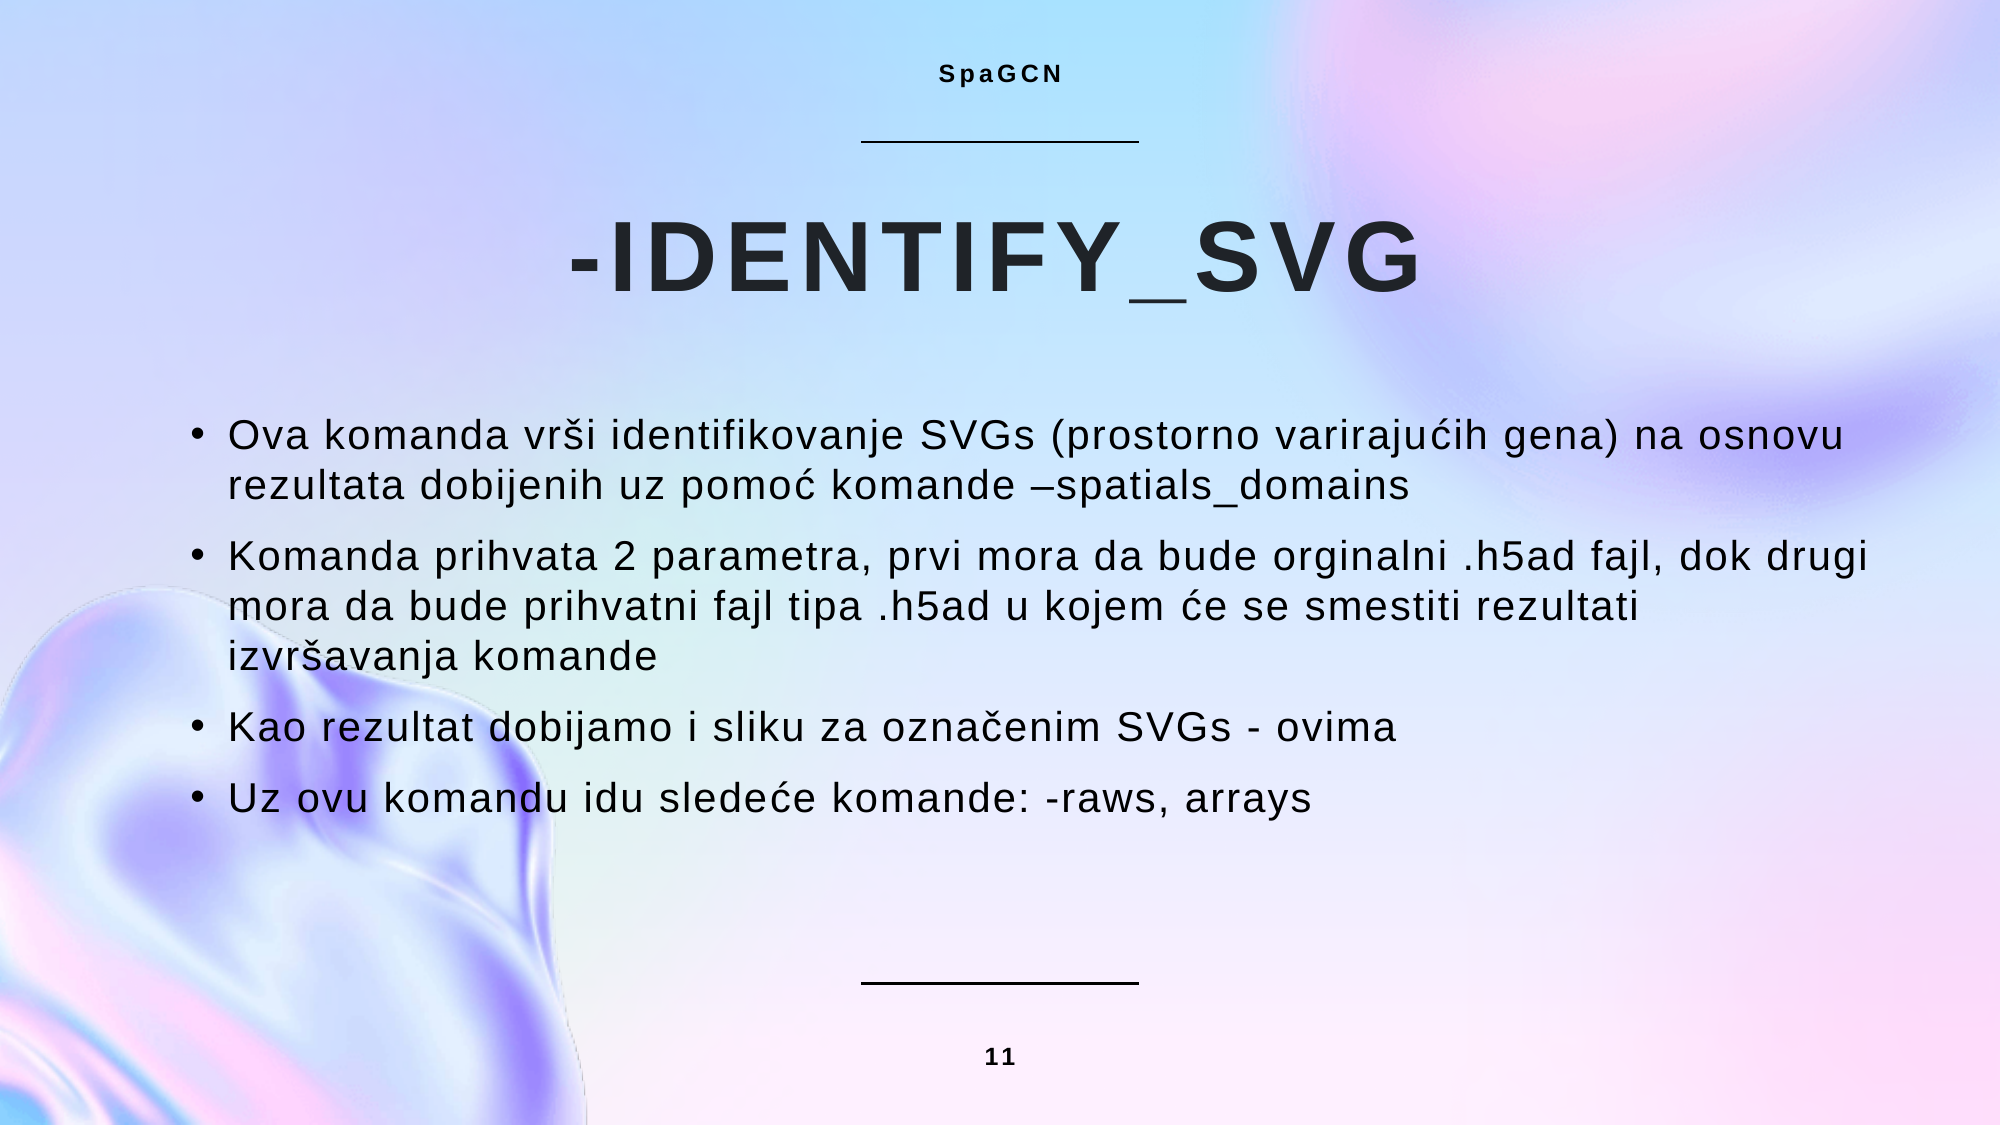

SpaGCN
# -identify_SVG
Ova komanda vrši identifikovanje SVGs (prostorno varirajućih gena) na osnovu rezultata dobijenih uz pomoć komande –spatials_domains
Komanda prihvata 2 parametra, prvi mora da bude orginalni .h5ad fajl, dok drugi mora da bude prihvatni fajl tipa .h5ad u kojem će se smestiti rezultati izvršavanja komande
Kao rezultat dobijamo i sliku za označenim SVGs - ovima
Uz ovu komandu idu sledeće komande: -raws, arrays
11